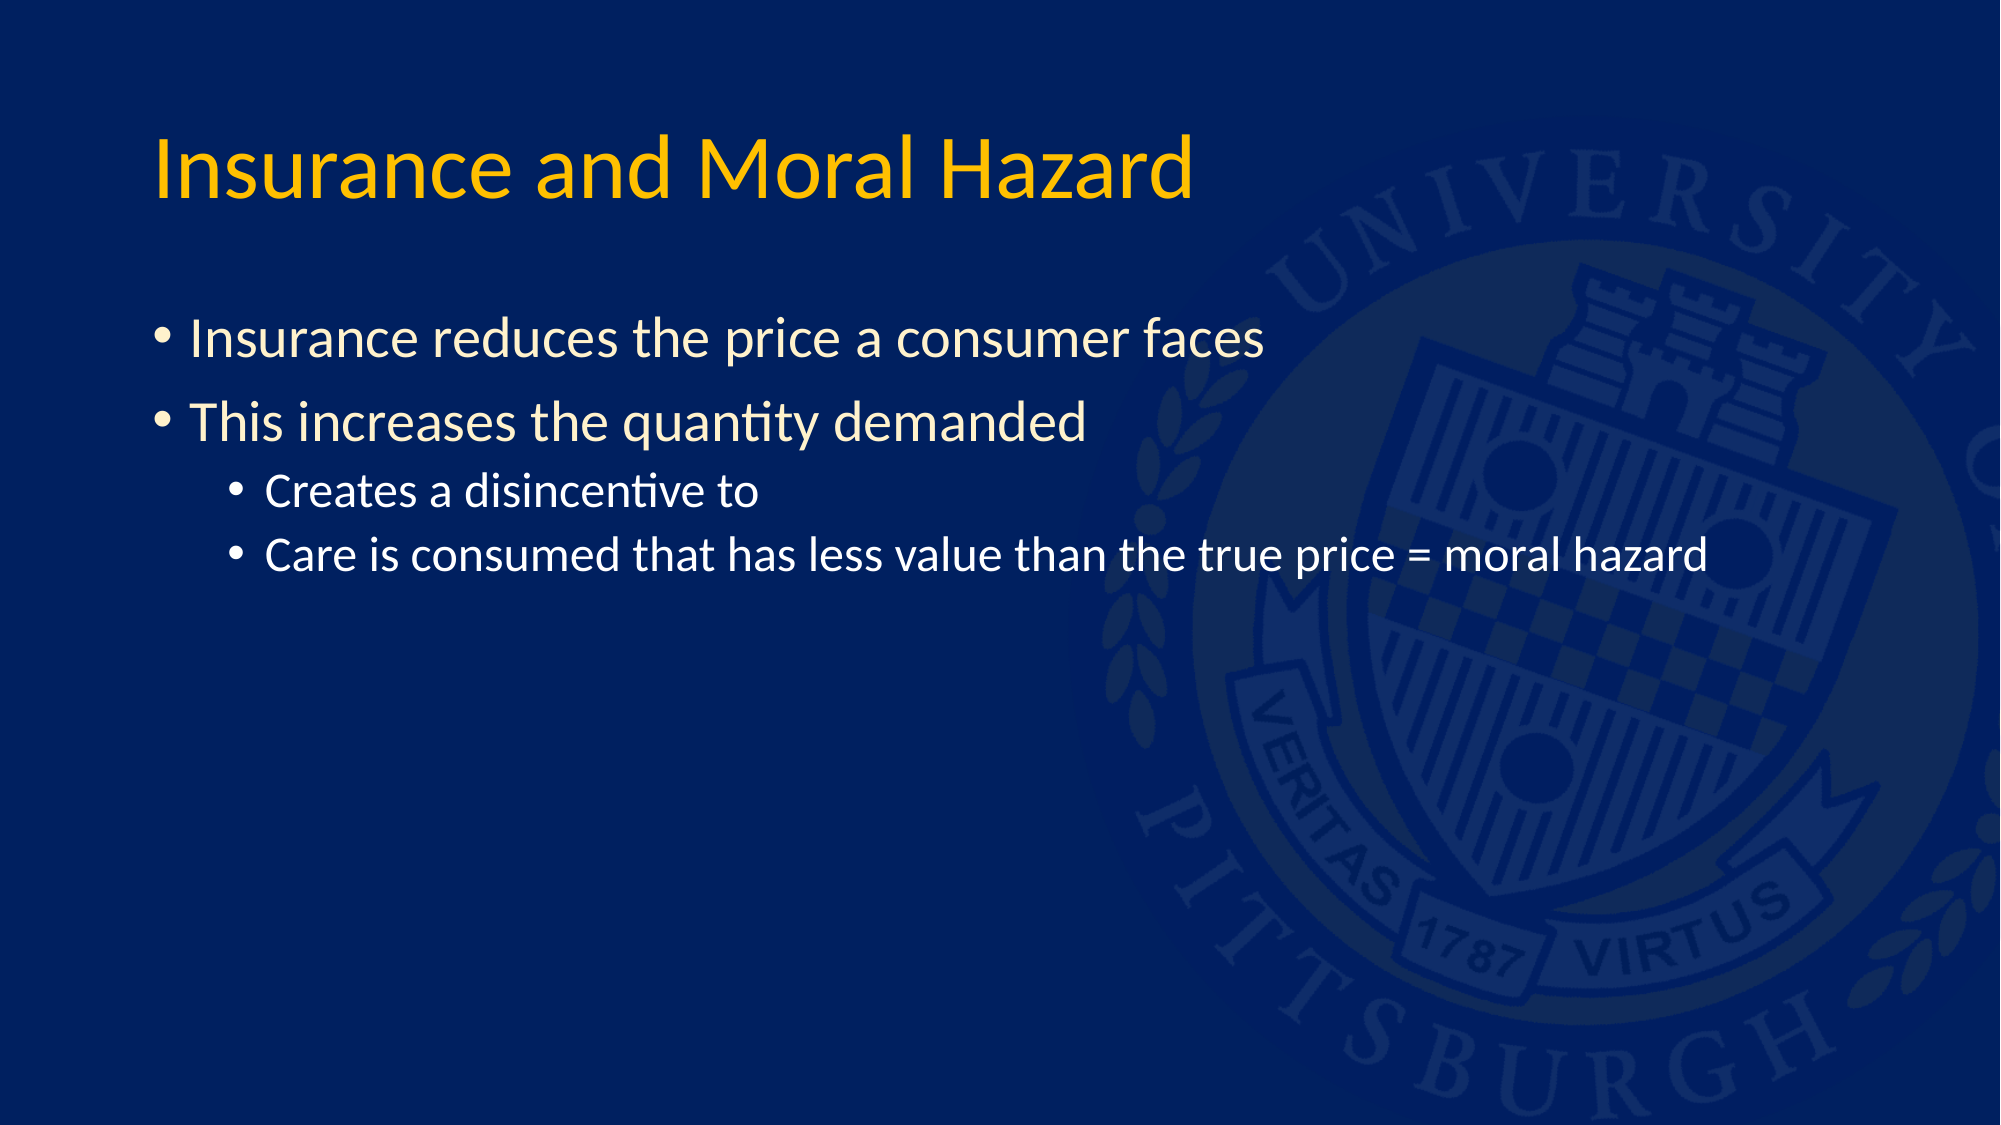

# Insurance and Moral Hazard
Insurance reduces the price a consumer faces
This increases the quantity demanded
Creates a disincentive to
Care is consumed that has less value than the true price = moral hazard